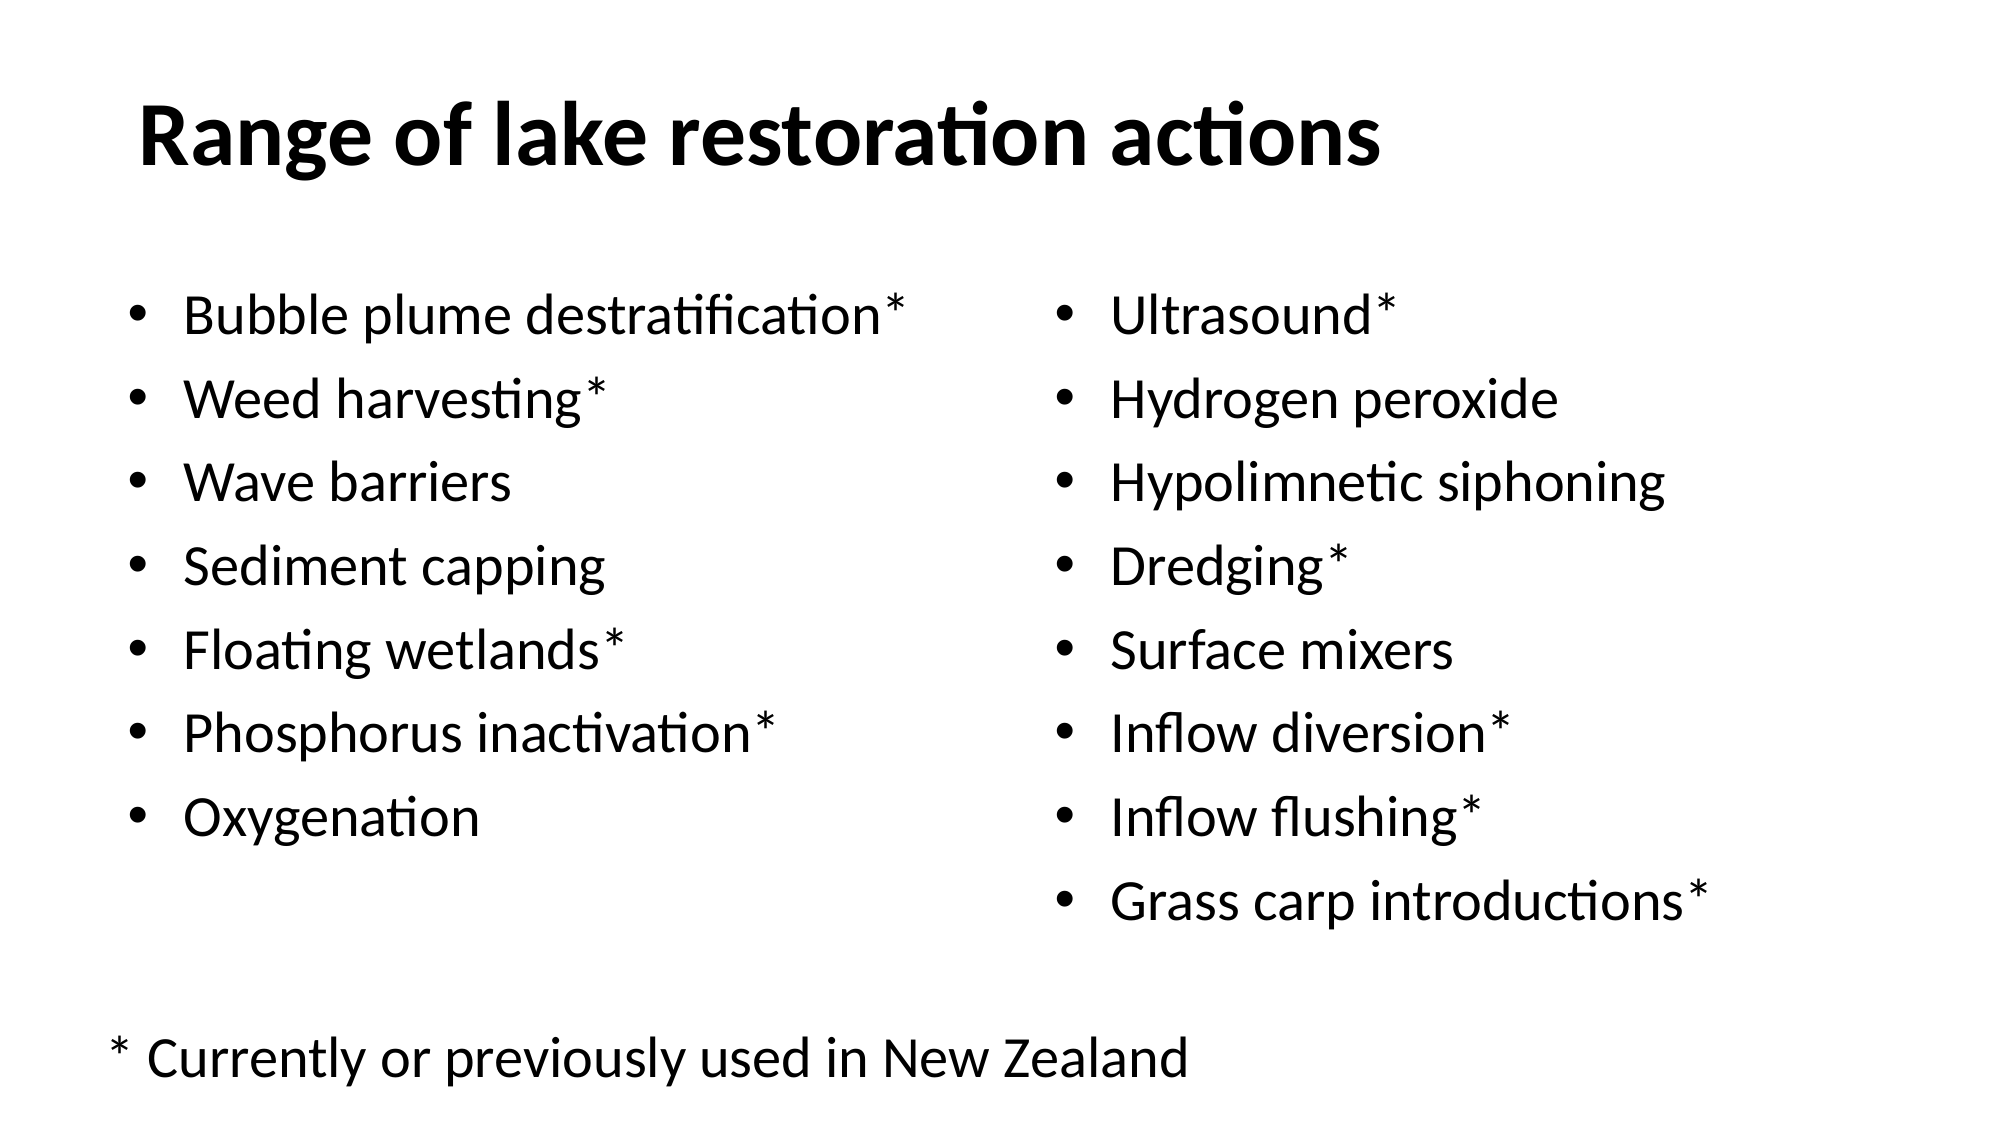

# Range of lake restoration actions
Bubble plume destratification*
Weed harvesting*
Wave barriers
Sediment capping
Floating wetlands*
Phosphorus inactivation*
Oxygenation
Ultrasound*
Hydrogen peroxide
Hypolimnetic siphoning
Dredging*
Surface mixers
Inflow diversion*
Inflow flushing*
Grass carp introductions*

* Currently or previously used in New Zealand